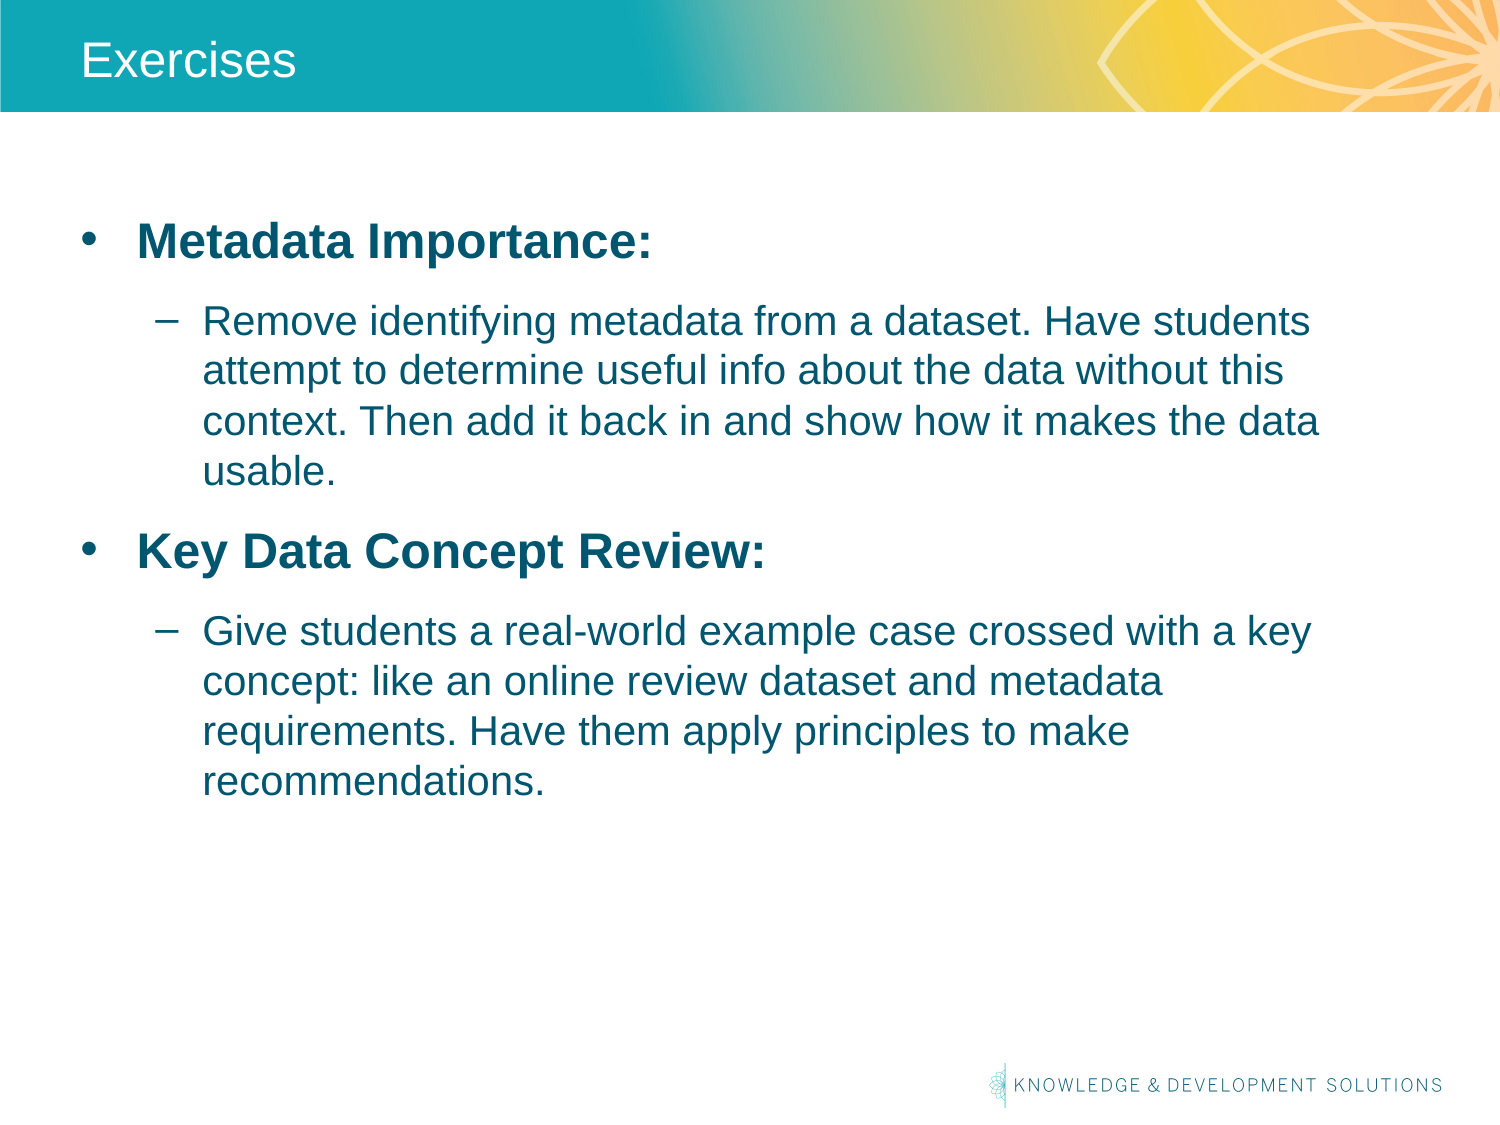

# Exercises
Metadata Importance:
Remove identifying metadata from a dataset. Have students attempt to determine useful info about the data without this context. Then add it back in and show how it makes the data usable.
Key Data Concept Review:
Give students a real-world example case crossed with a key concept: like an online review dataset and metadata requirements. Have them apply principles to make recommendations.